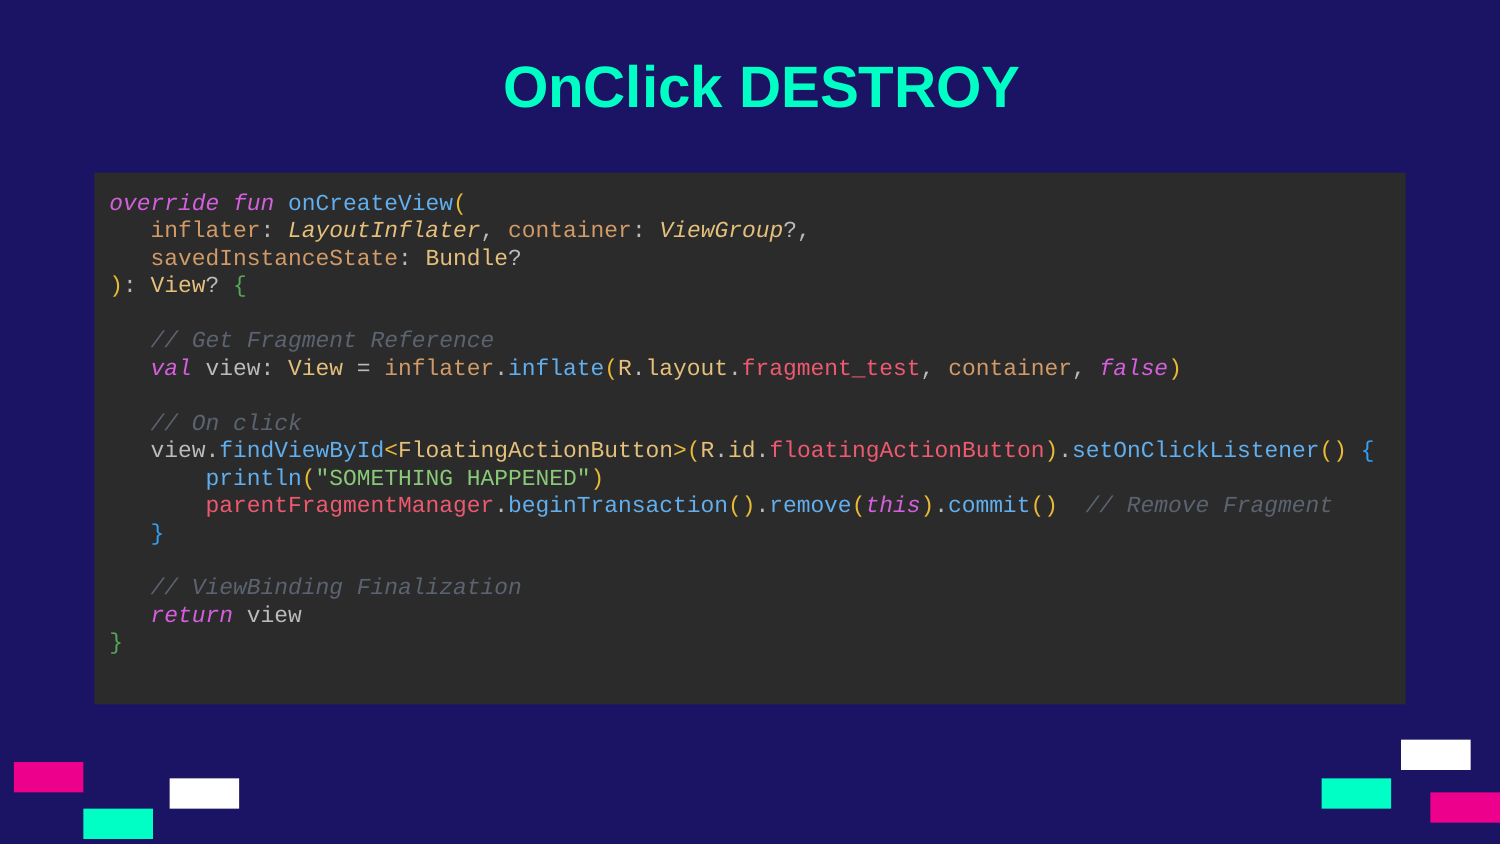

OnClick DESTROY
override fun onCreateView(
   inflater: LayoutInflater, container: ViewGroup?,
   savedInstanceState: Bundle?
): View? {

   // Get Fragment Reference
   val view: View = inflater.inflate(R.layout.fragment_test, container, false)

   // On click
   view.findViewById<FloatingActionButton>(R.id.floatingActionButton).setOnClickListener() {
       println("SOMETHING HAPPENED")
       parentFragmentManager.beginTransaction().remove(this).commit()  // Remove Fragment
   }

   // ViewBinding Finalization
   return view
}